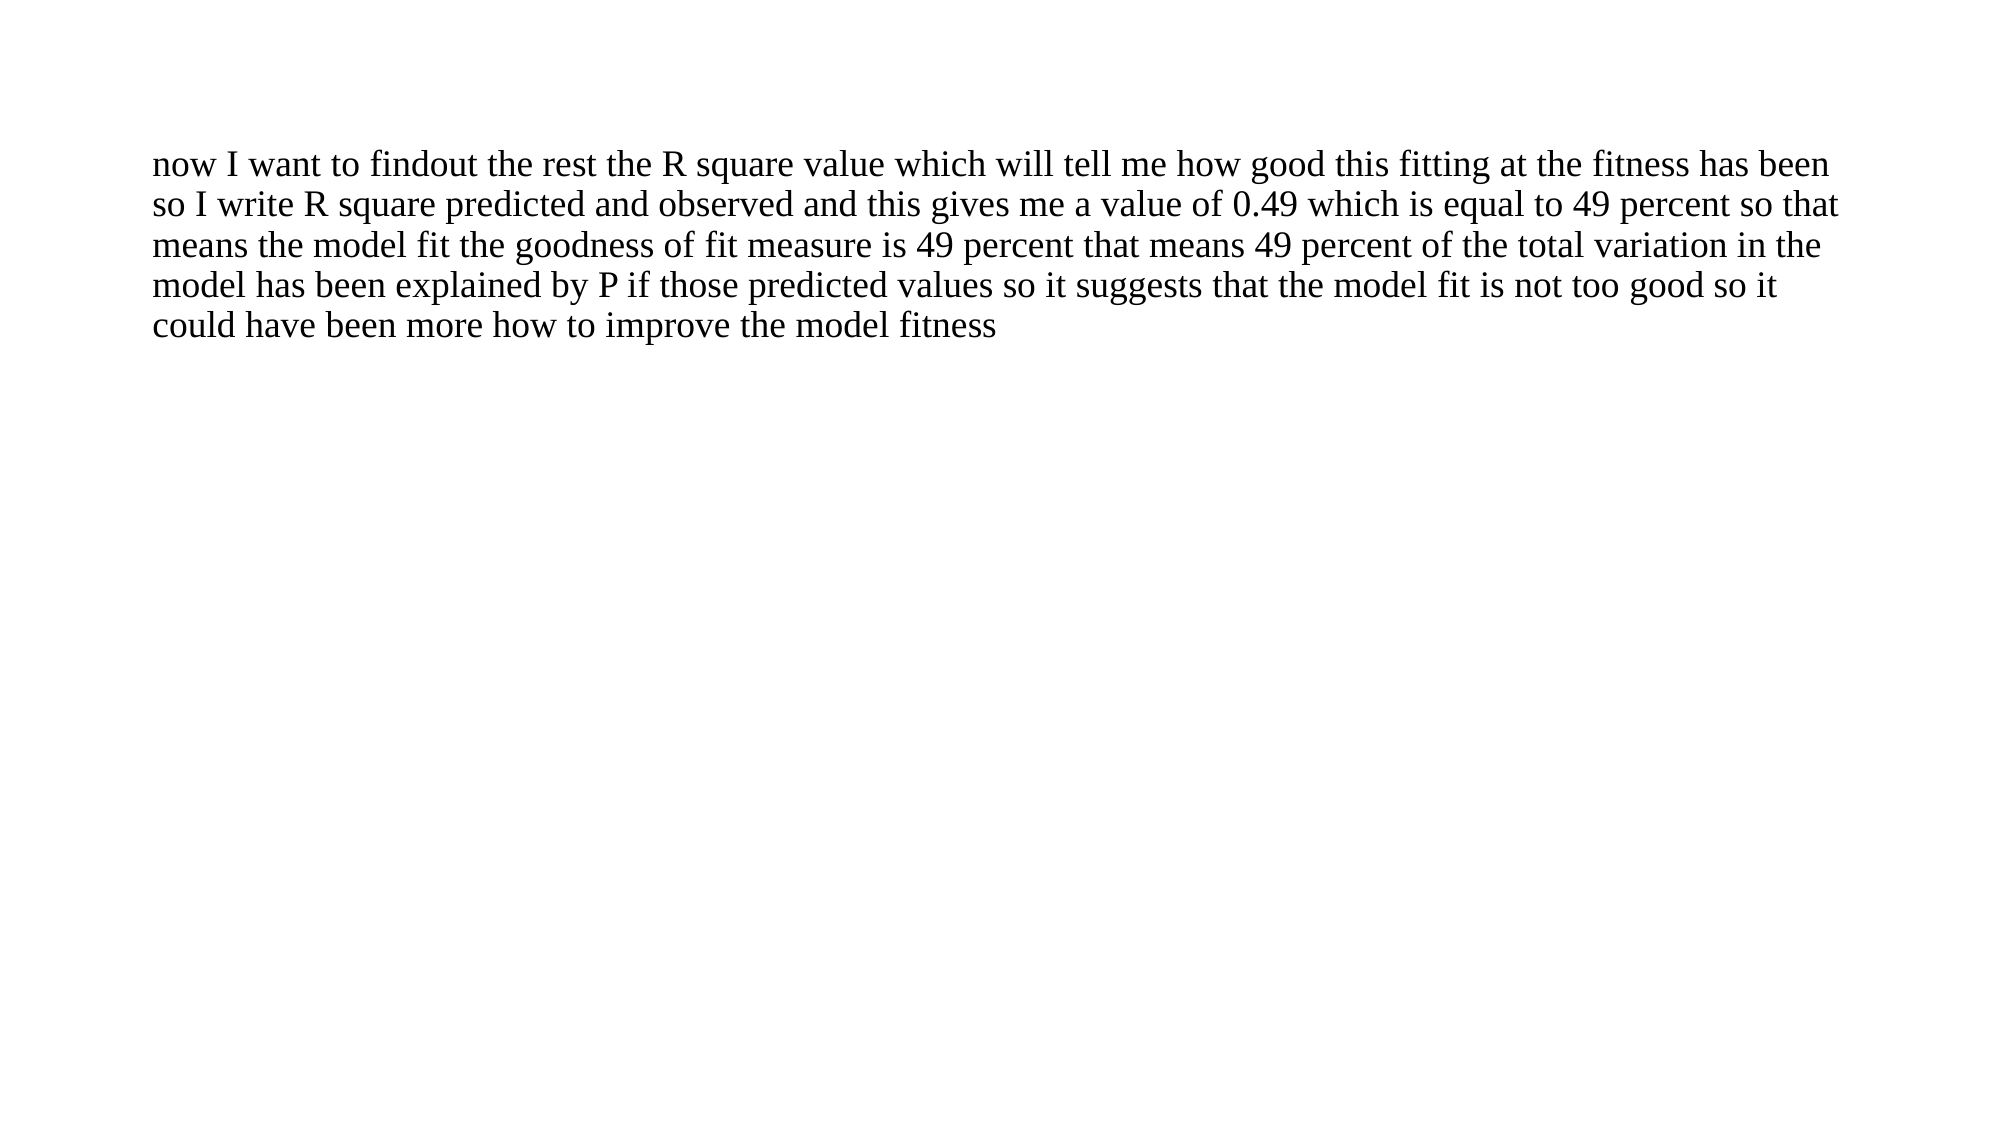

now I want to findout the rest the R square value which will tell me how good this fitting at the fitness has been so I write R square predicted and observed and this gives me a value of 0.49 which is equal to 49 percent so that means the model fit the goodness of fit measure is 49 percent that means 49 percent of the total variation in the model has been explained by P if those predicted values so it suggests that the model fit is not too good so it could have been more how to improve the model fitness